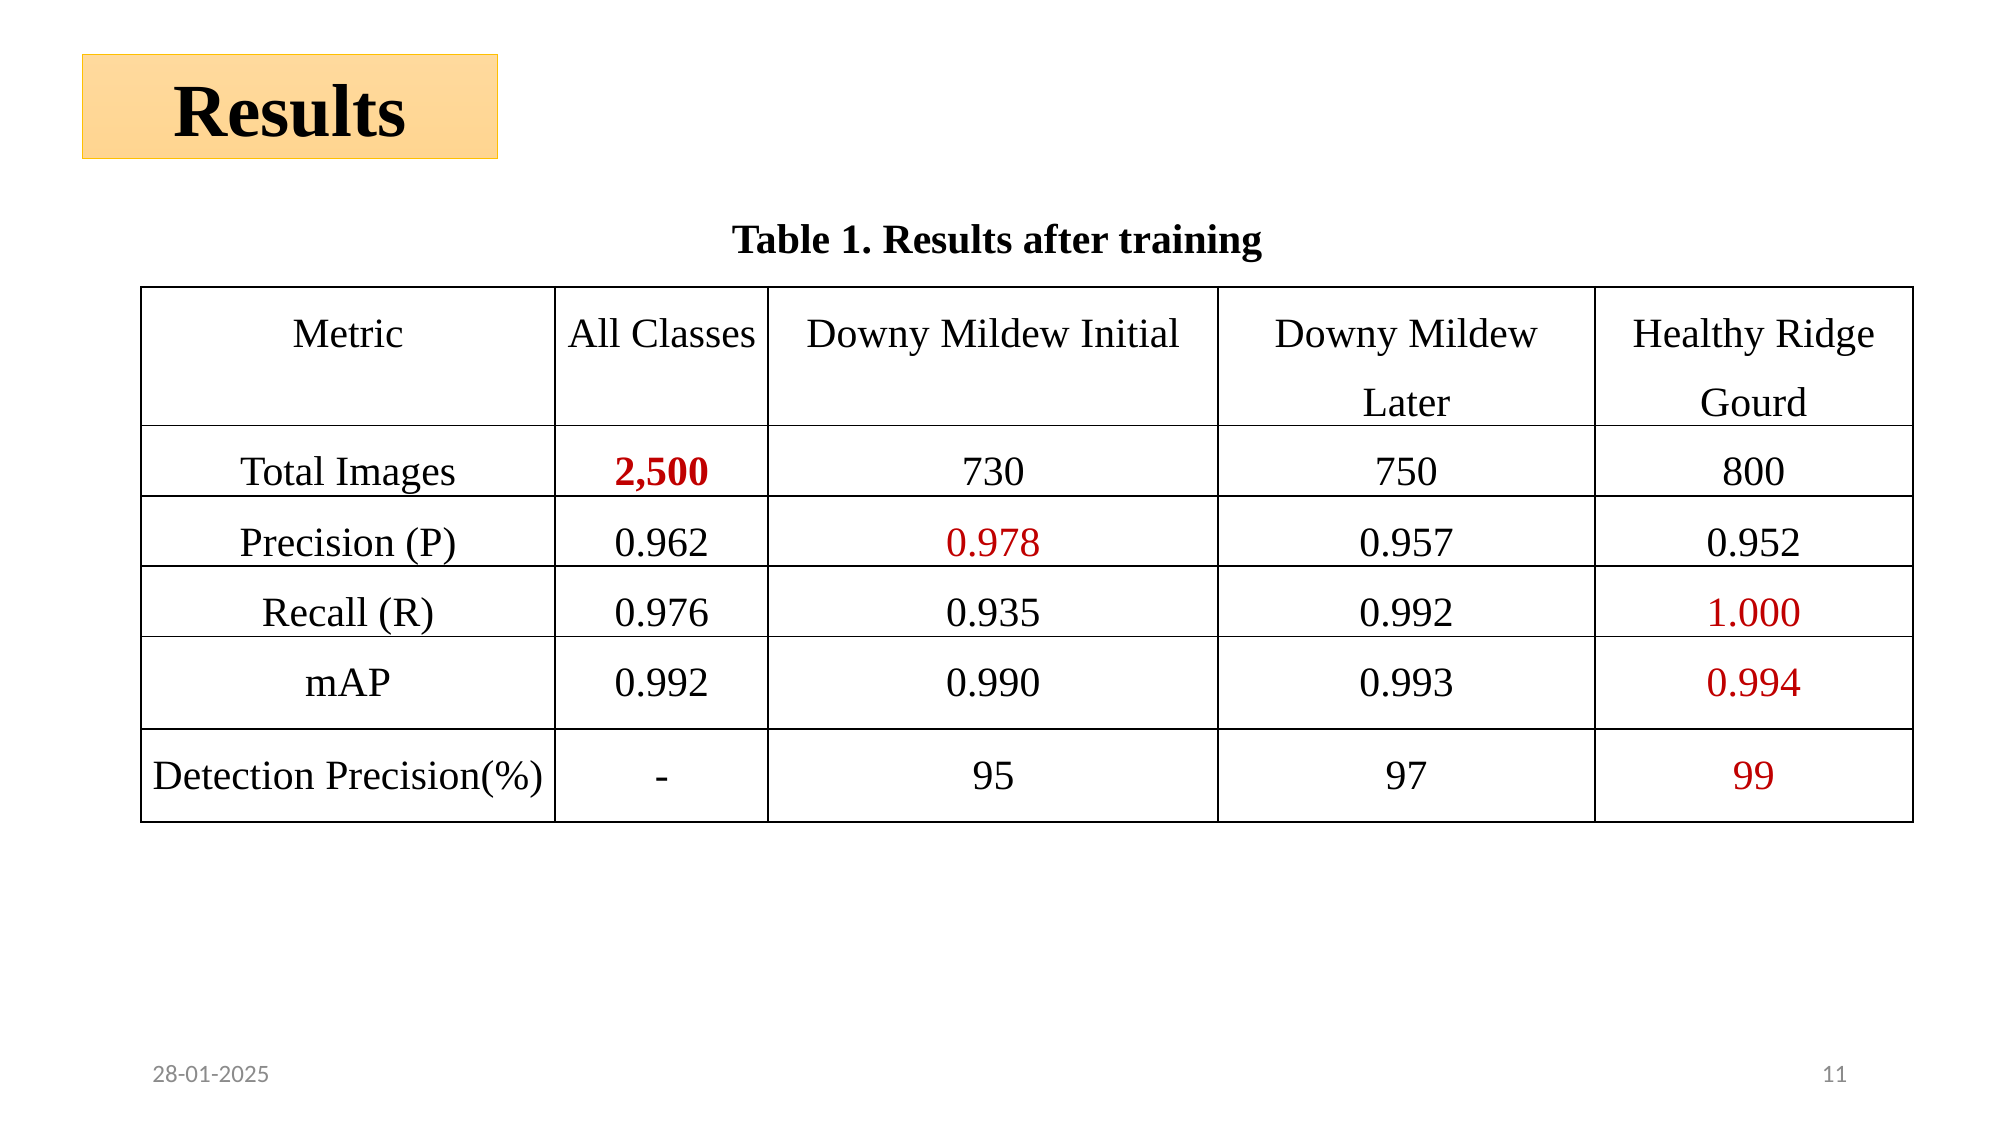

Results
Table 1. Results after training
| Metric | All Classes | Downy Mildew Initial | Downy Mildew Later | Healthy Ridge Gourd |
| --- | --- | --- | --- | --- |
| Total Images | 2,500 | 730 | 750 | 800 |
| Precision (P) | 0.962 | 0.978 | 0.957 | 0.952 |
| Recall (R) | 0.976 | 0.935 | 0.992 | 1.000 |
| mAP | 0.992 | 0.990 | 0.993 | 0.994 |
| Detection Precision(%) | - | 95 | 97 | 99 |
28-01-2025
11